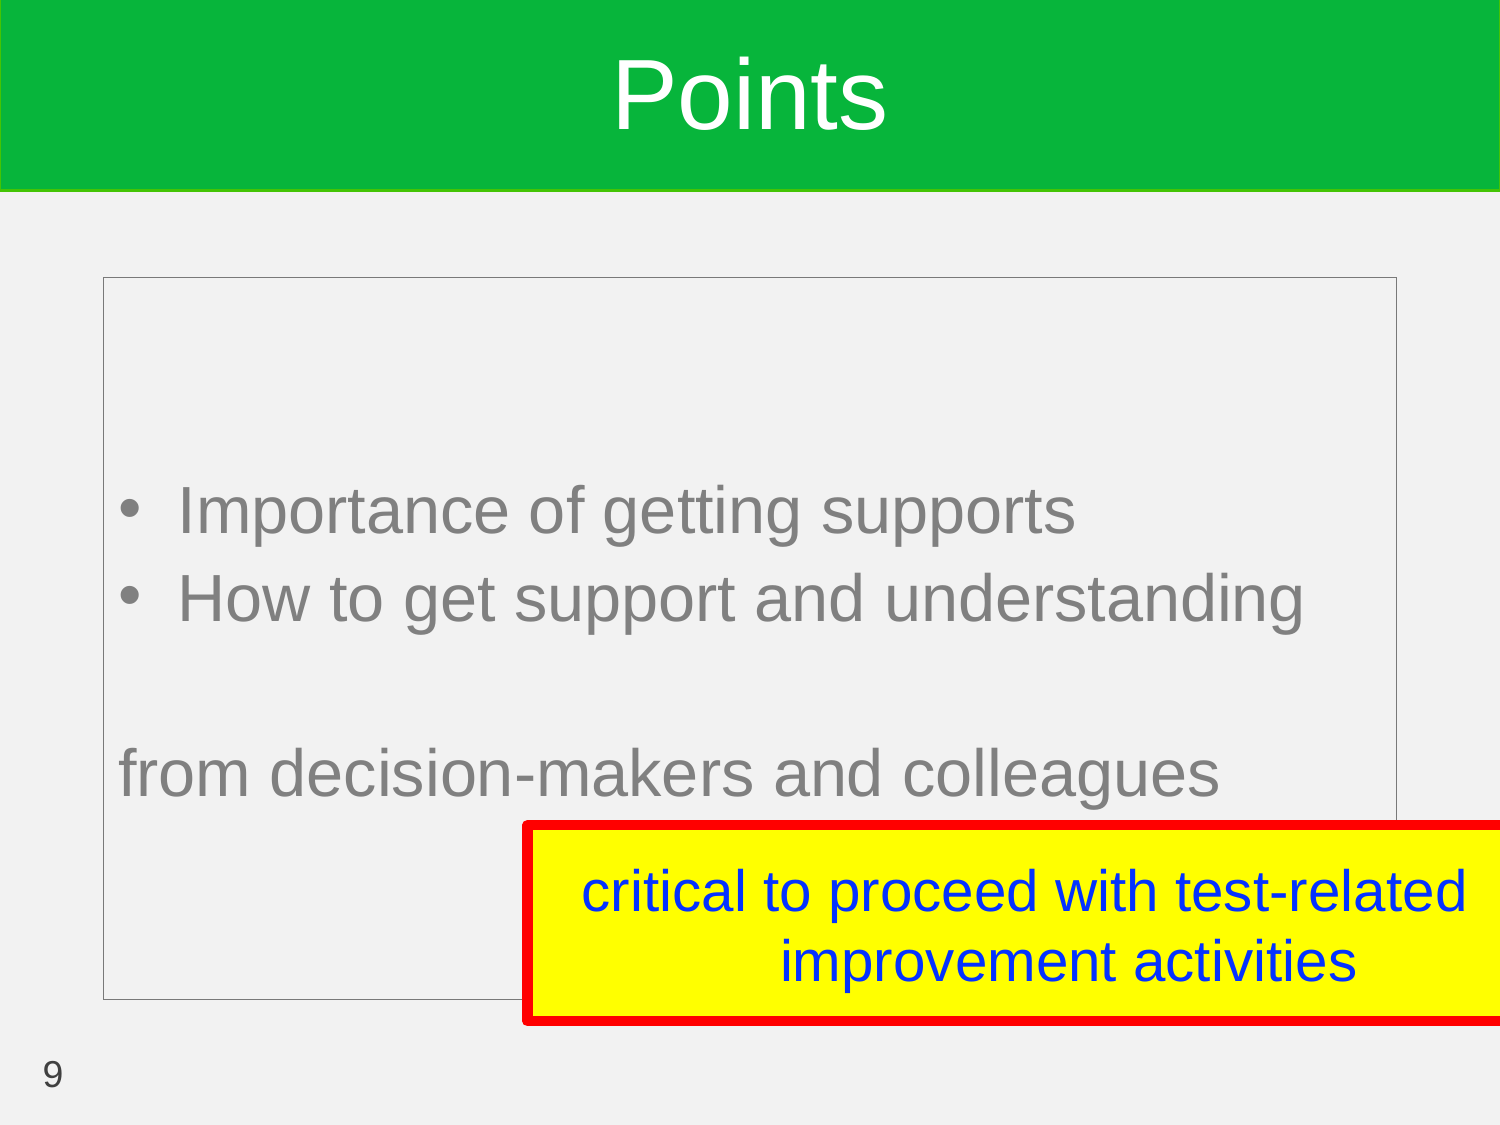

# Points
Importance of getting supports
How to get support and understanding

from decision-makers and colleagues
critical to proceed with test-related improvement activities
9